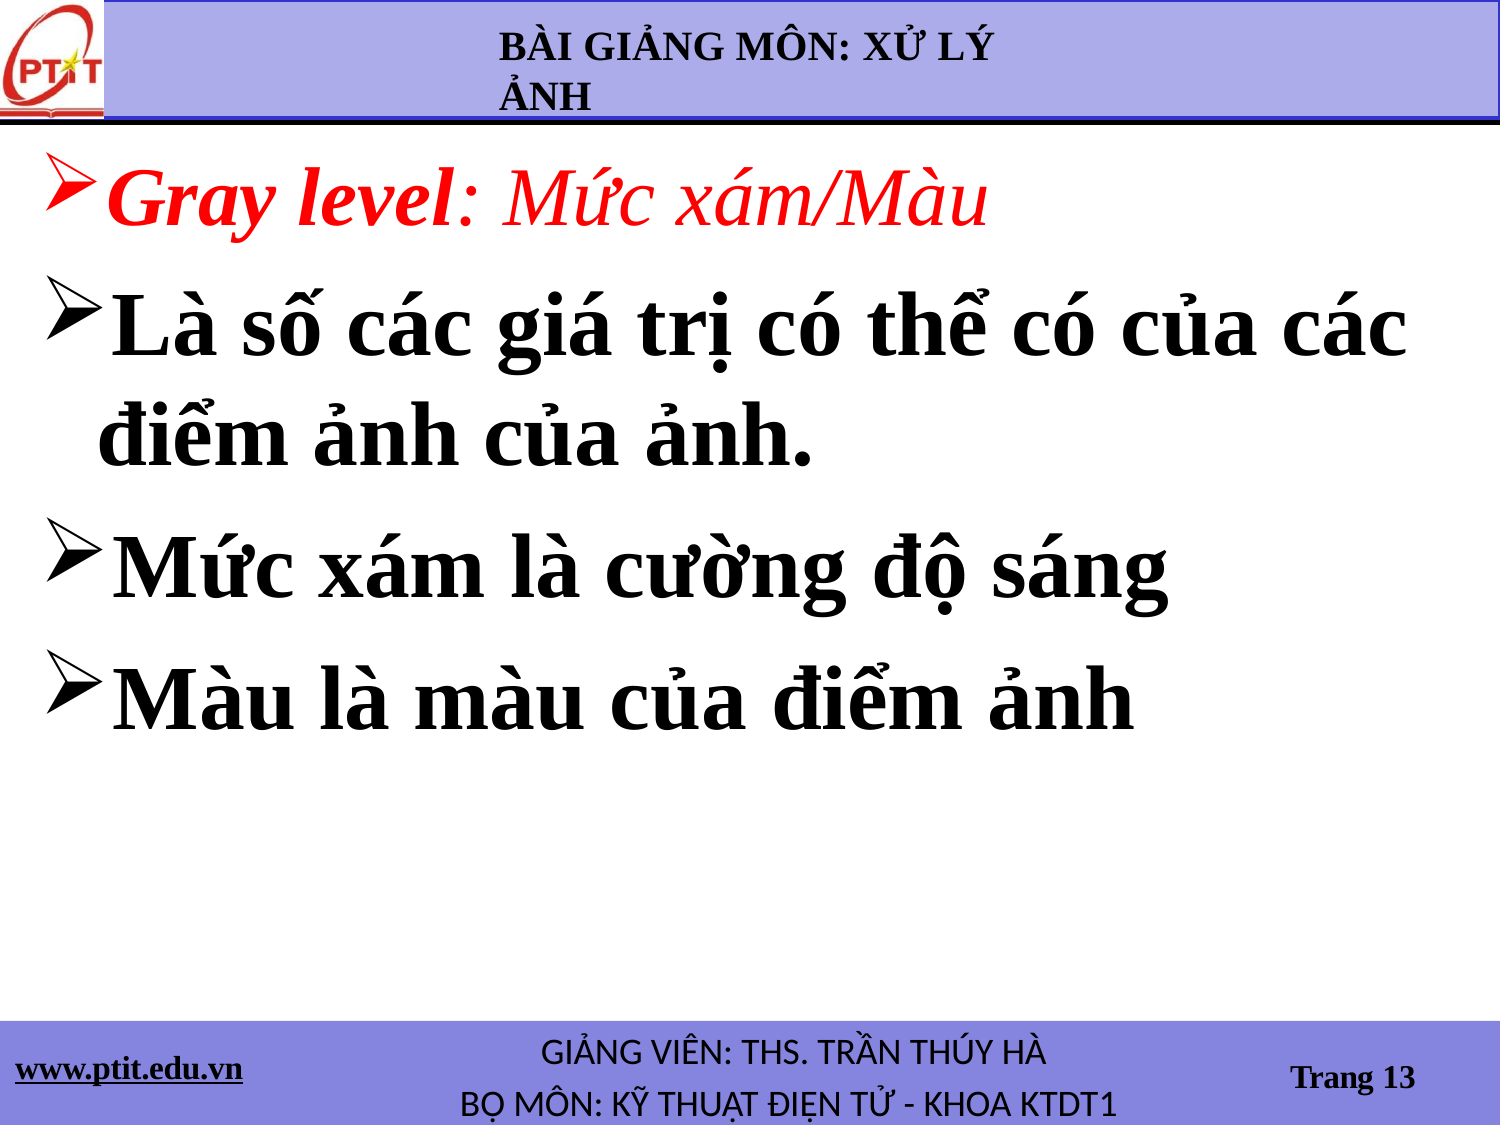

BÀI GIẢNG MÔN: XỬ LÝ ẢNH
Gray level: Mức xám/Màu
Là số các giá trị có thể có của các  điểm ảnh của ảnh.
Mức xám là cường độ sáng
Màu là màu của điểm ảnh

GIẢNG VIÊN: THS. TRẦN THÚY HÀ
BỘ MÔN: KỸ THUẬT ĐIỆN TỬ - KHOA KTDT1
www.ptit.edu.vn
Trang 13